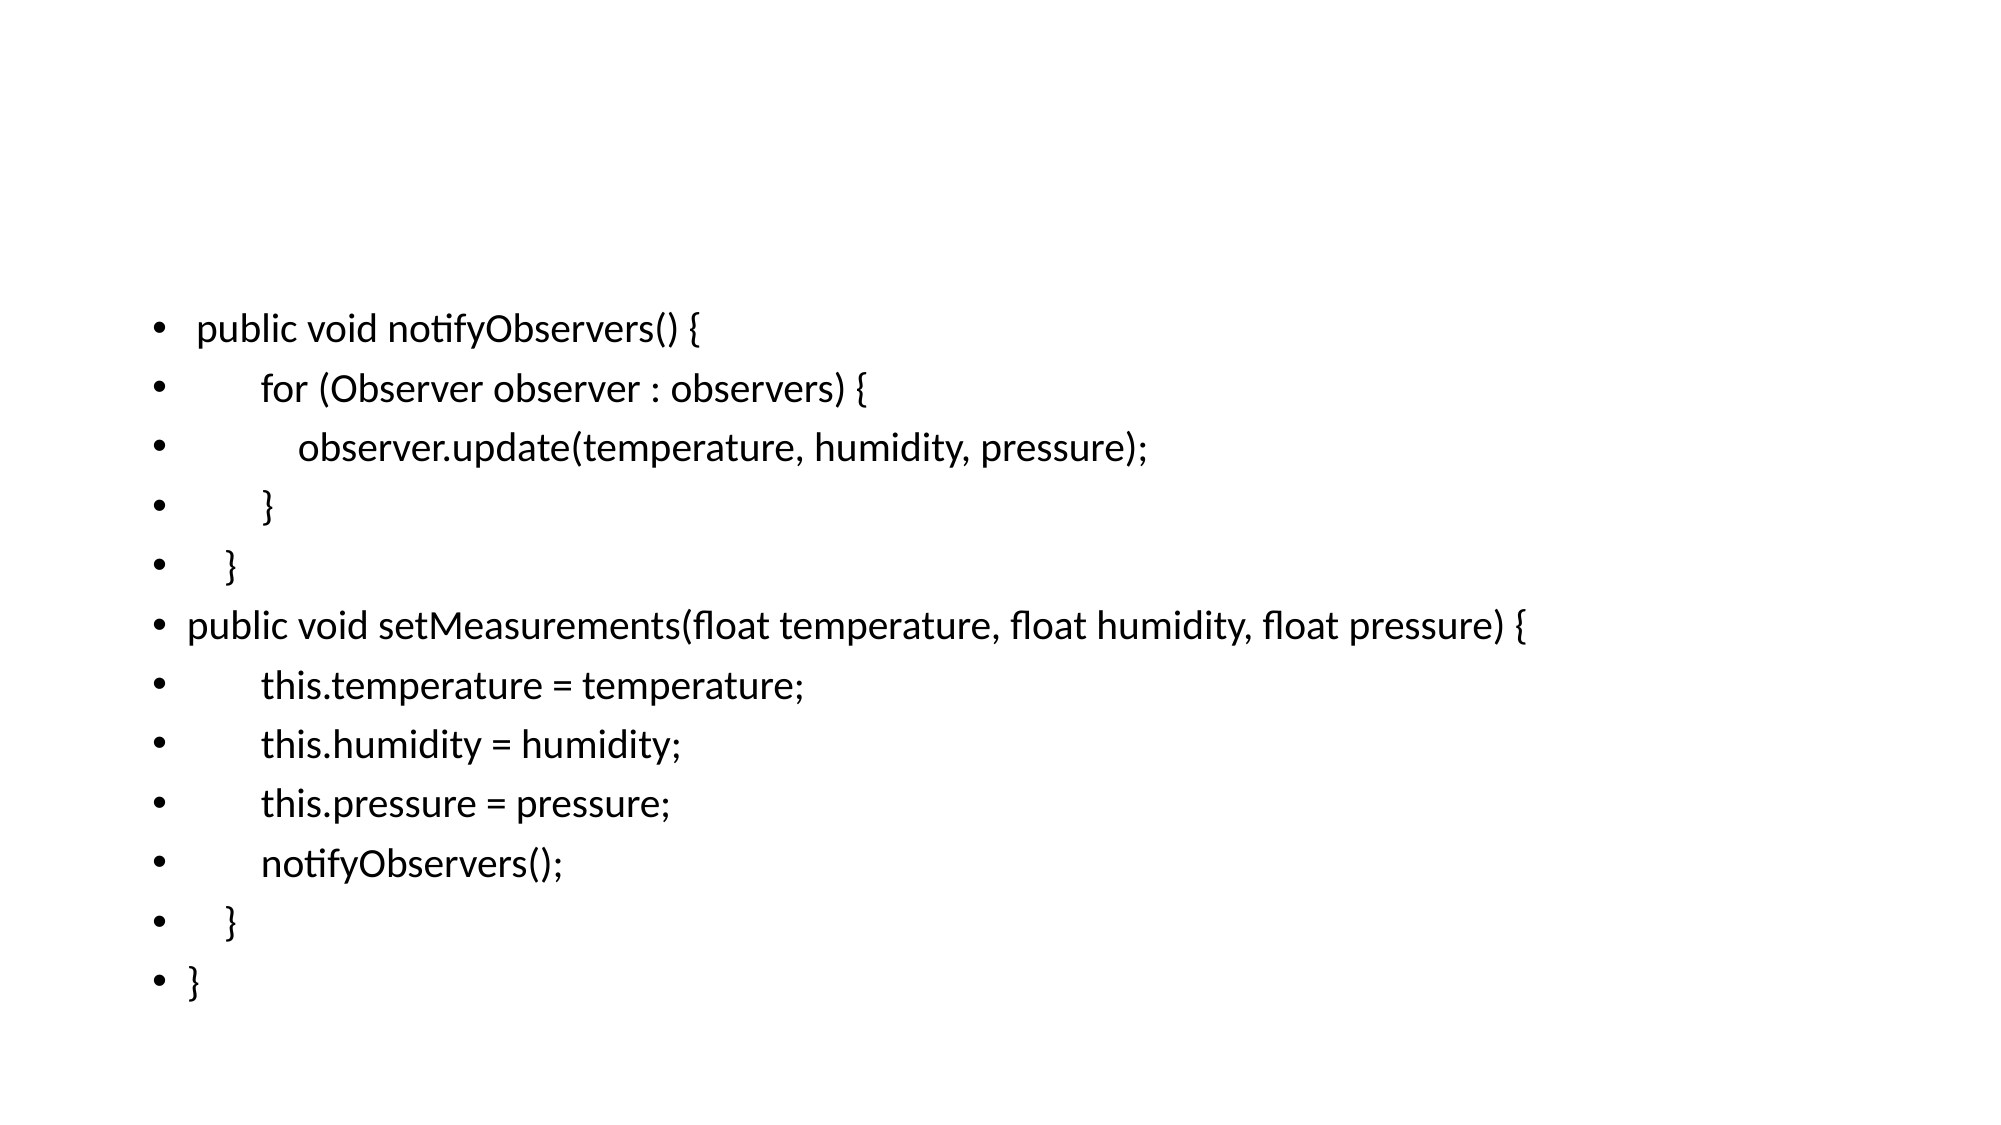

#
 public void notifyObservers() {
        for (Observer observer : observers) {
            observer.update(temperature, humidity, pressure);
        }
    }
public void setMeasurements(float temperature, float humidity, float pressure) {
        this.temperature = temperature;
        this.humidity = humidity;
        this.pressure = pressure;
        notifyObservers();
    }
}